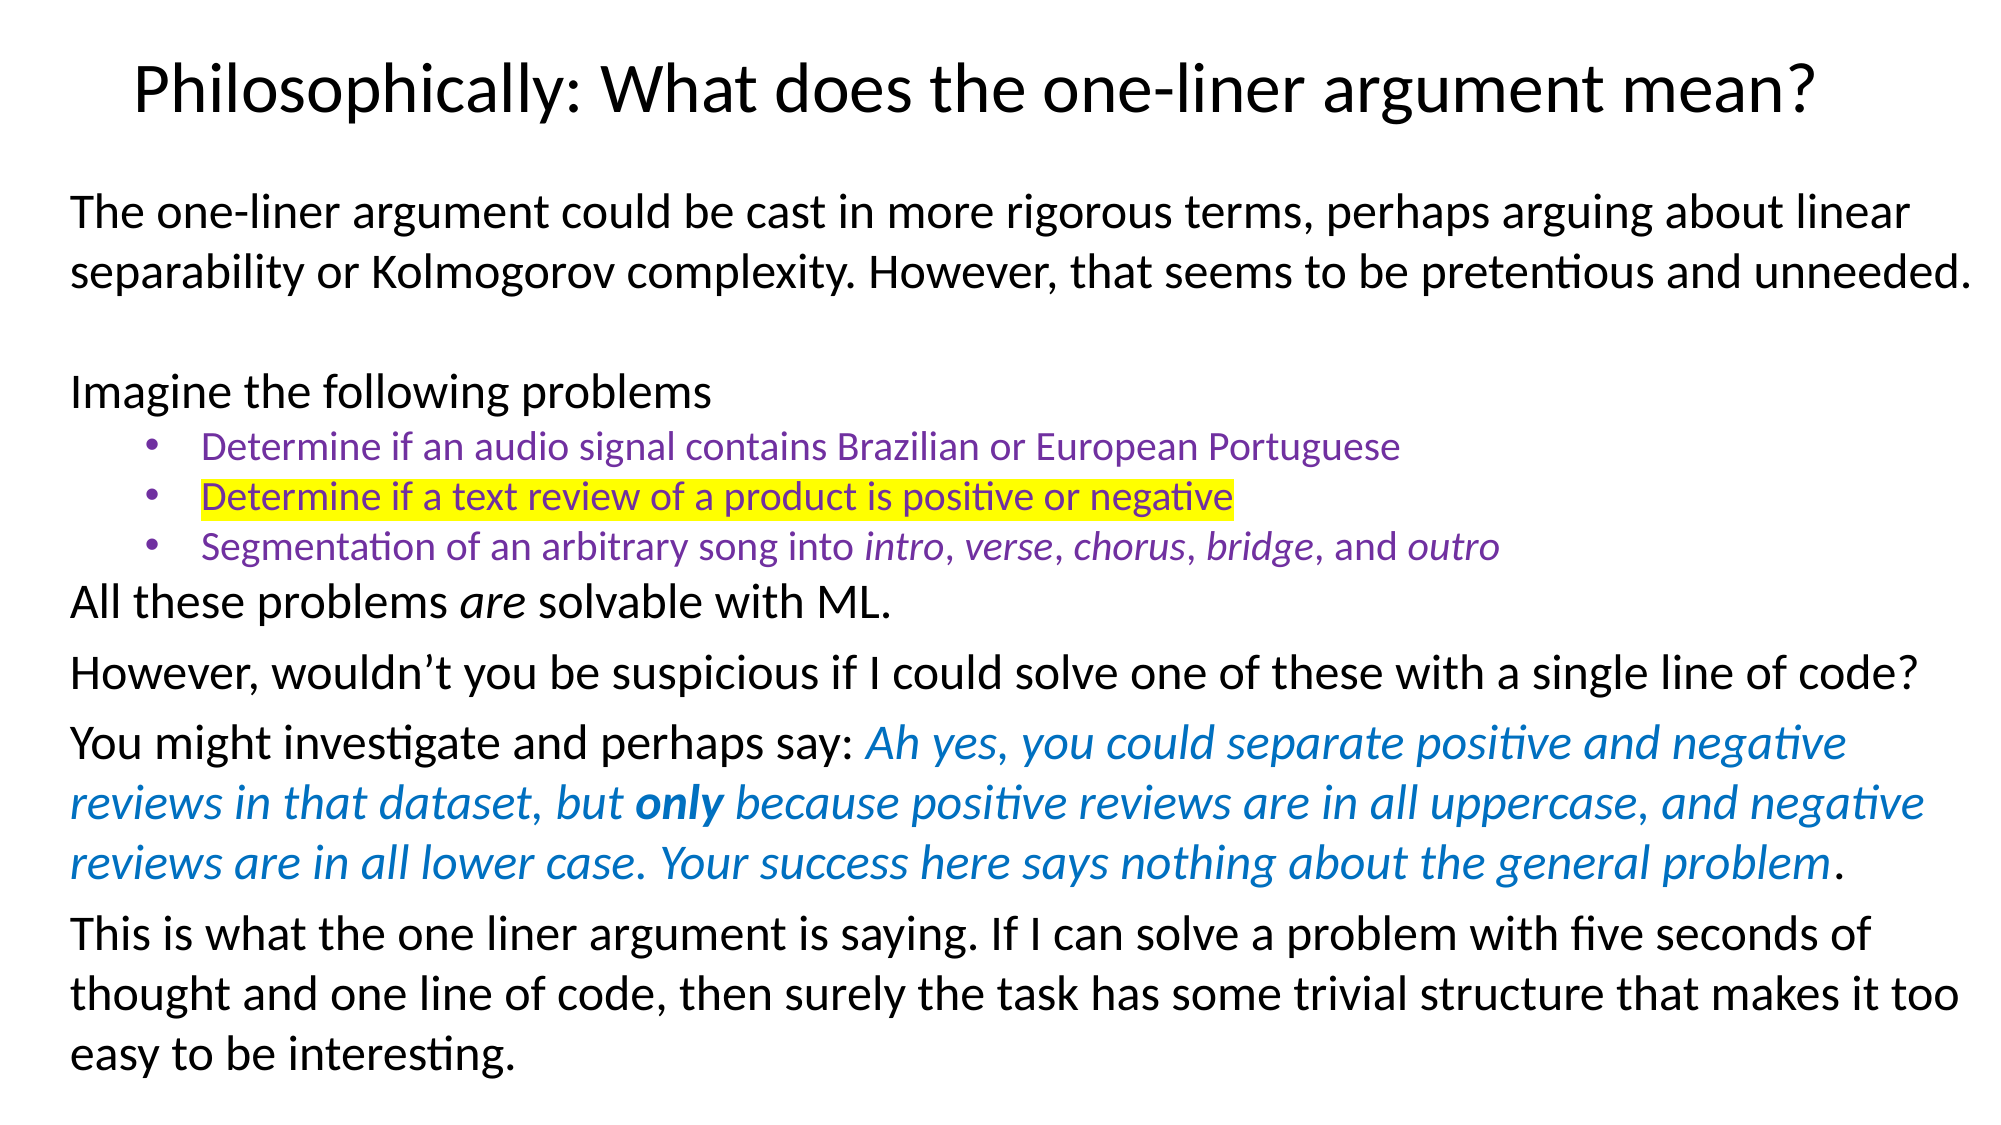

Philosophically: What does the one-liner argument mean?
The one-liner argument could be cast in more rigorous terms, perhaps arguing about linear separability or Kolmogorov complexity. However, that seems to be pretentious and unneeded.

Imagine the following problems
Determine if an audio signal contains Brazilian or European Portuguese
Determine if a text review of a product is positive or negative
Segmentation of an arbitrary song into intro, verse, chorus, bridge, and outro
All these problems are solvable with ML.
However, wouldn’t you be suspicious if I could solve one of these with a single line of code?
You might investigate and perhaps say: Ah yes, you could separate positive and negative reviews in that dataset, but only because positive reviews are in all uppercase, and negative reviews are in all lower case. Your success here says nothing about the general problem.
This is what the one liner argument is saying. If I can solve a problem with five seconds of thought and one line of code, then surely the task has some trivial structure that makes it too easy to be interesting.